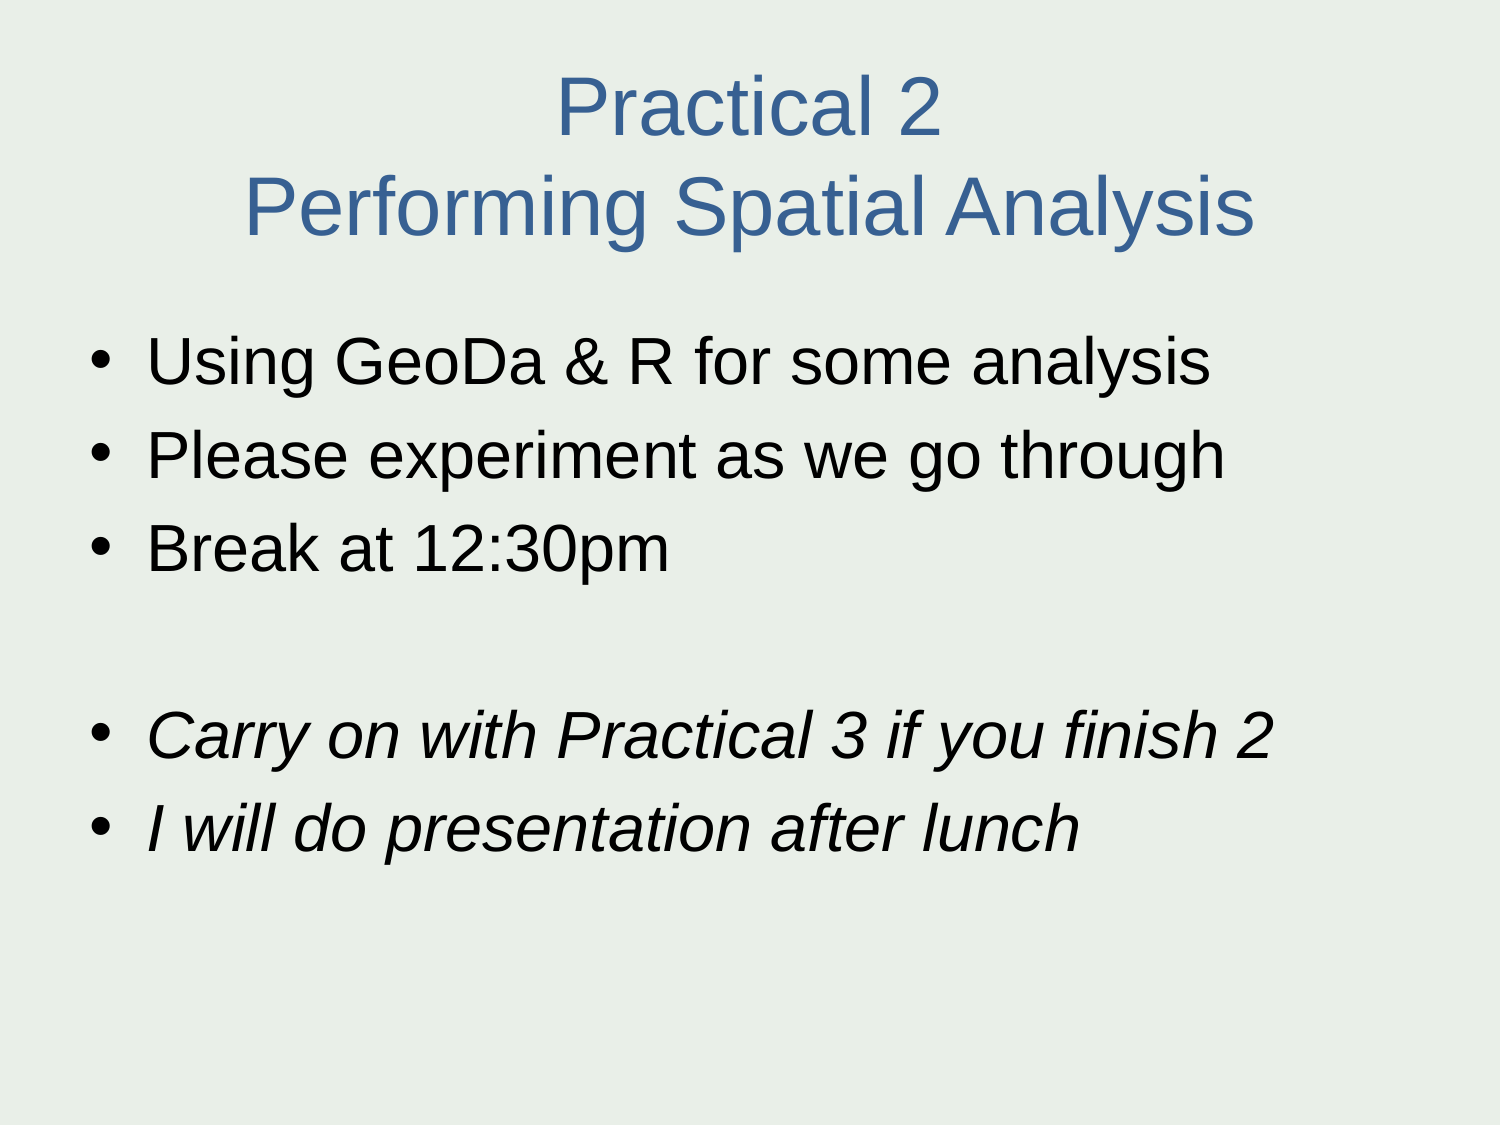

# Practical 2 Performing Spatial Analysis
Using GeoDa & R for some analysis
Please experiment as we go through
Break at 12:30pm

Carry on with Practical 3 if you finish 2
I will do presentation after lunch